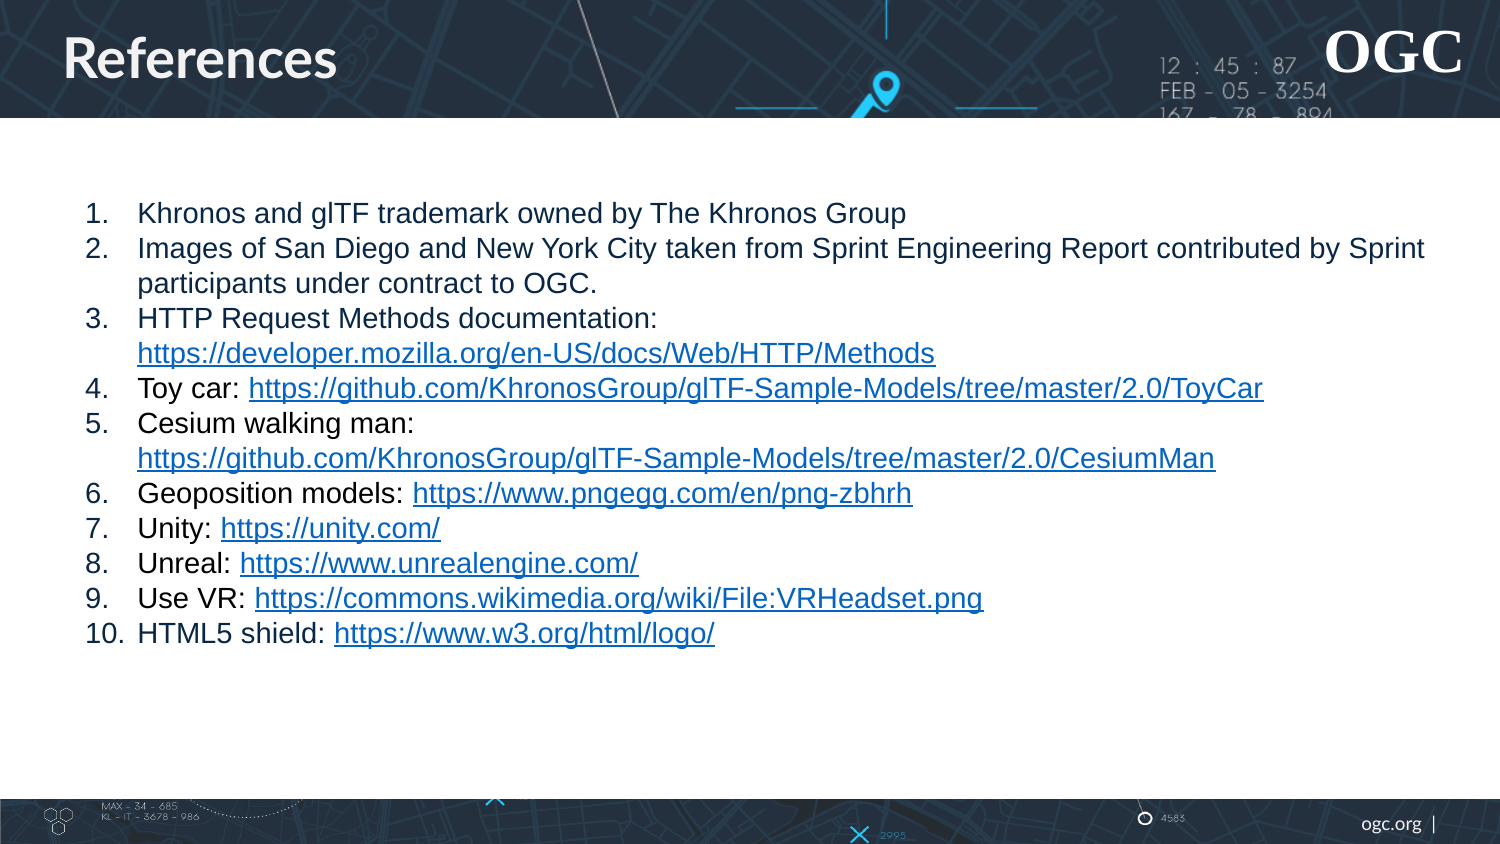

# References
Khronos and glTF trademark owned by The Khronos Group
Images of San Diego and New York City taken from Sprint Engineering Report contributed by Sprint participants under contract to OGC.
HTTP Request Methods documentation: https://developer.mozilla.org/en-US/docs/Web/HTTP/Methods
Toy car: https://github.com/KhronosGroup/glTF-Sample-Models/tree/master/2.0/ToyCar
Cesium walking man: https://github.com/KhronosGroup/glTF-Sample-Models/tree/master/2.0/CesiumMan
Geoposition models: https://www.pngegg.com/en/png-zbhrh
Unity: https://unity.com/
Unreal: https://www.unrealengine.com/
Use VR: https://commons.wikimedia.org/wiki/File:VRHeadset.png
HTML5 shield: https://www.w3.org/html/logo/